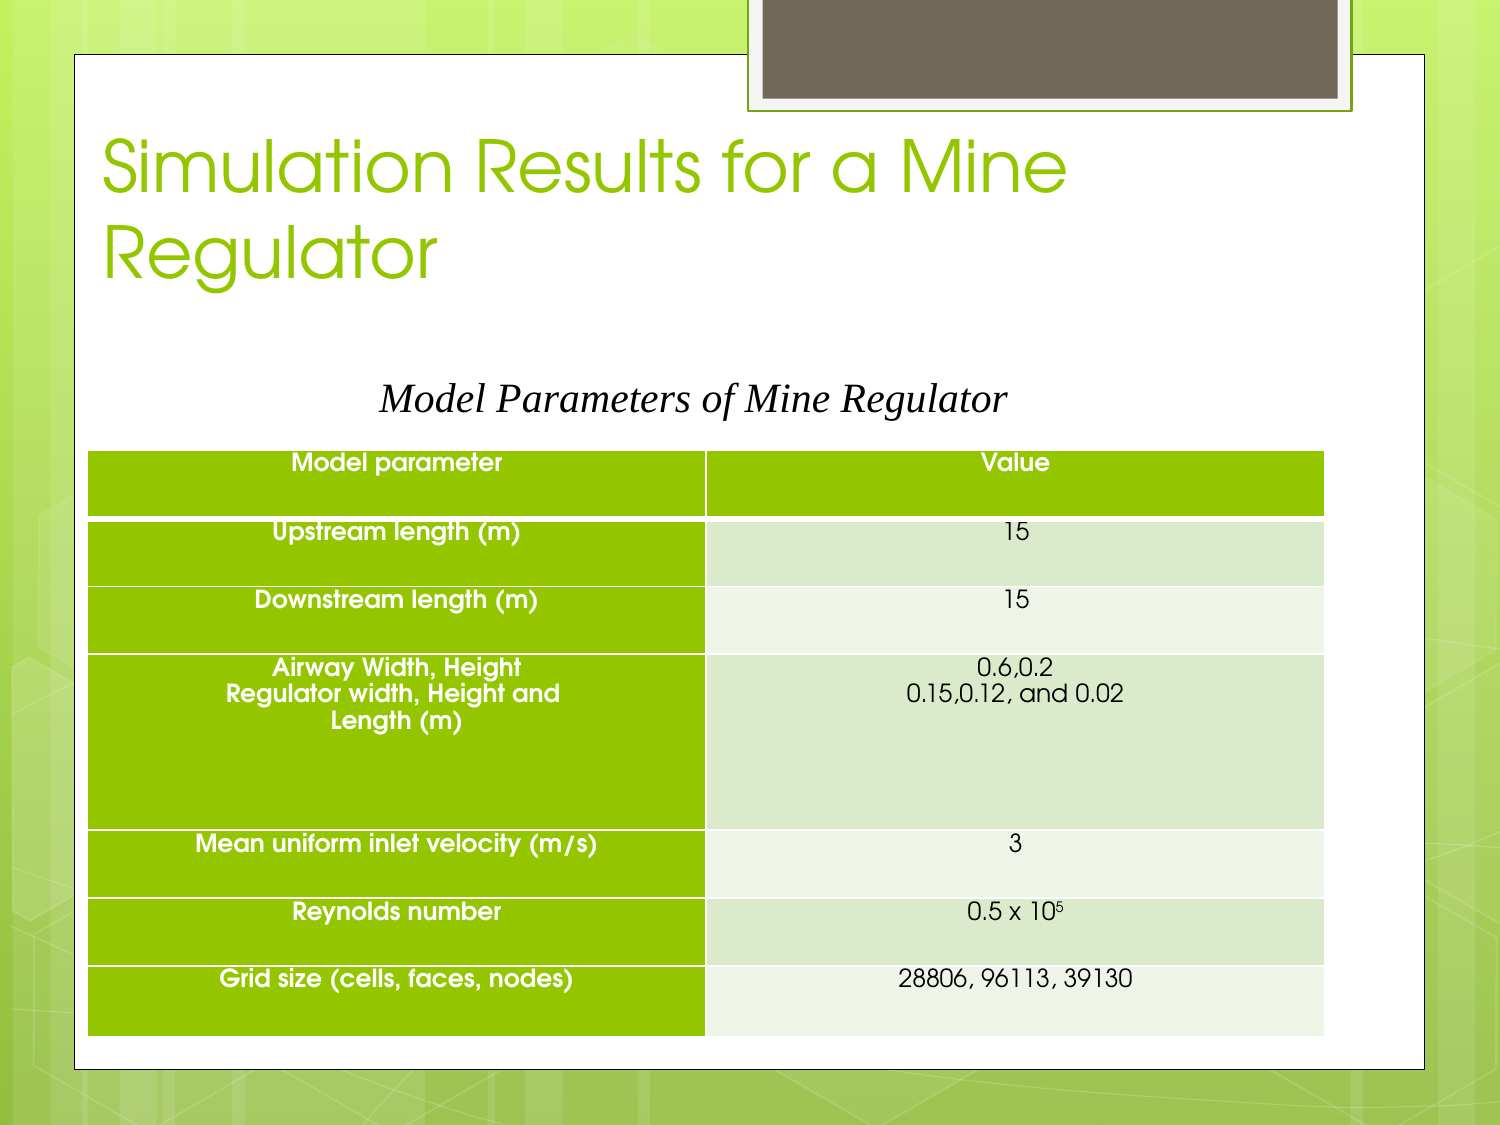

# Simulation Results for a Mine Regulator
Model Parameters of Mine Regulator

| Model parameter | Value |
| --- | --- |
| Upstream length (m) | 15 |
| Downstream length (m) | 15 |
| Airway Width, Height Regulator width, Height and Length (m) | 0.6,0.2 0.15,0.12, and 0.02 |
| Mean uniform inlet velocity (m/s) | 3 |
| Reynolds number | 0.5 x 105 |
| Grid size (cells, faces, nodes) | 28806, 96113, 39130 |